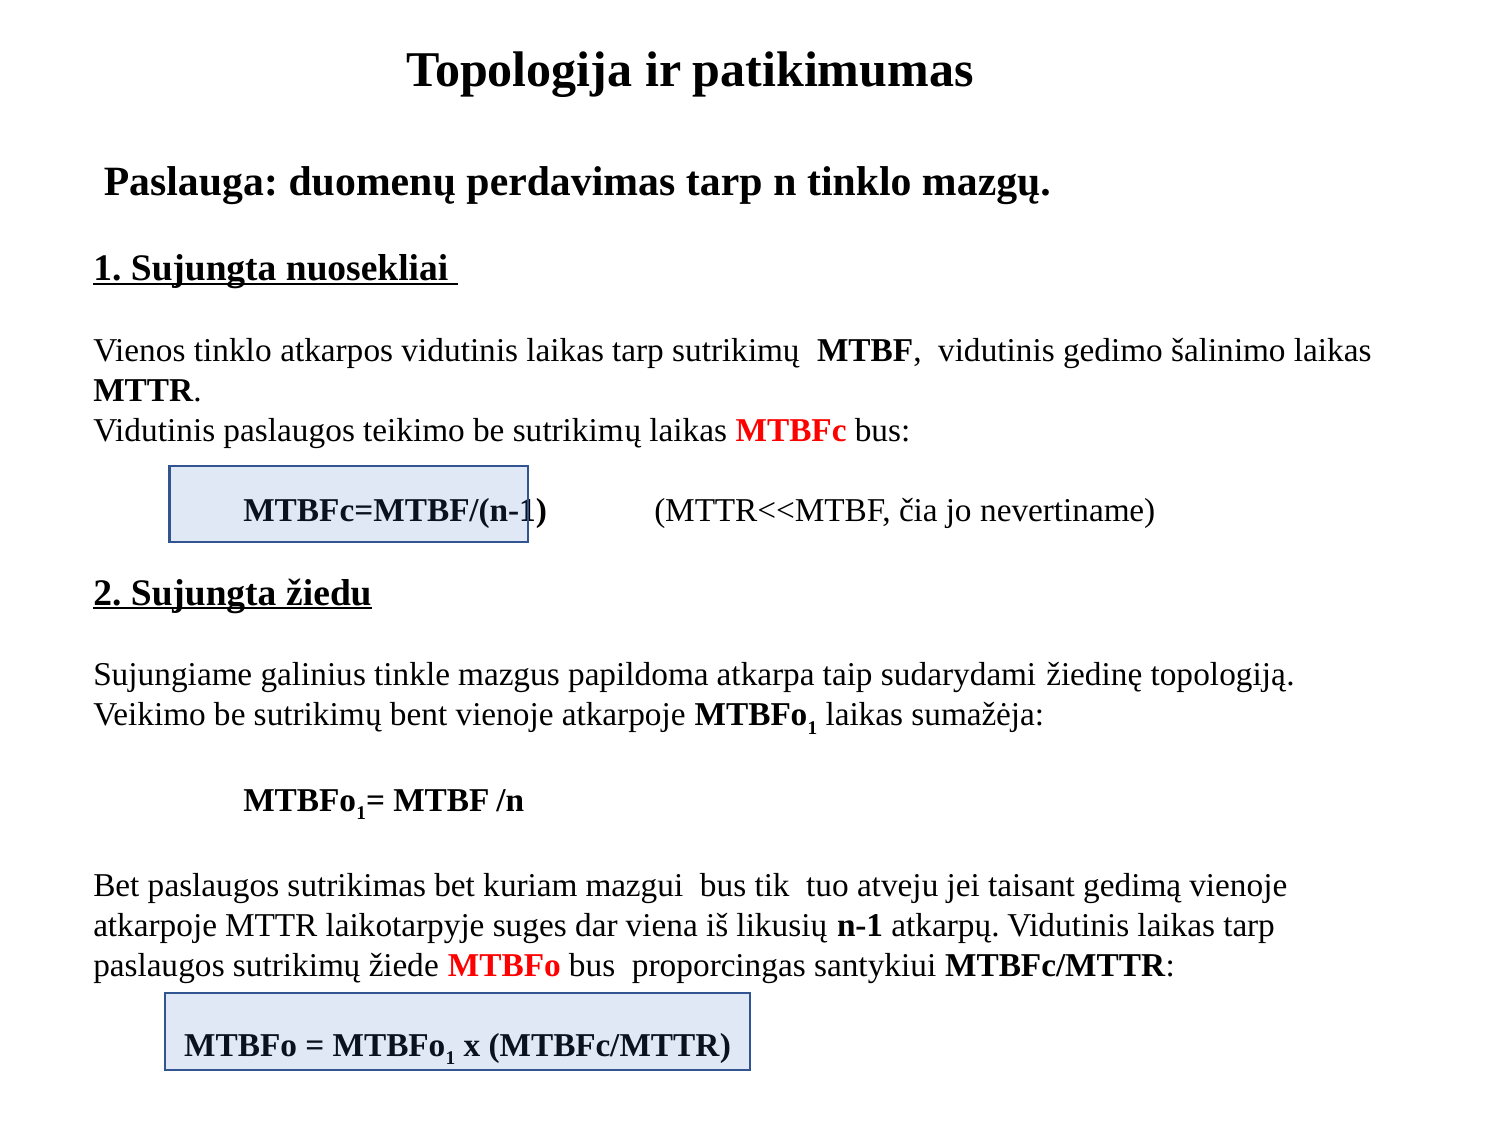

Topologija ir patikimumas
 Paslauga: duomenų perdavimas tarp n tinklo mazgų.

1. Sujungta nuosekliai

Vienos tinklo atkarpos vidutinis laikas tarp sutrikimų  MTBF,  vidutinis gedimo šalinimo laikas MTTR.
Vidutinis paslaugos teikimo be sutrikimų laikas MTBFc bus:

	MTBFc=MTBF/(n-1)             (MTTR<<MTBF, čia jo nevertiname)

2. Sujungta žiedu

Sujungiame galinius tinkle mazgus papildoma atkarpa taip sudarydami žiedinę topologiją.
Veikimo be sutrikimų bent vienoje atkarpoje MTBFo1 laikas sumažėja:

	MTBFo1= MTBF /n

Bet paslaugos sutrikimas bet kuriam mazgui  bus tik  tuo atveju jei taisant gedimą vienoje
atkarpoje MTTR laikotarpyje suges dar viena iš likusių n-1 atkarpų. Vidutinis laikas tarp
paslaugos sutrikimų žiede MTBFo bus  proporcingas santykiui MTBFc/MTTR:

           MTBFo = MTBFo1 x (MTBFc/MTTR)